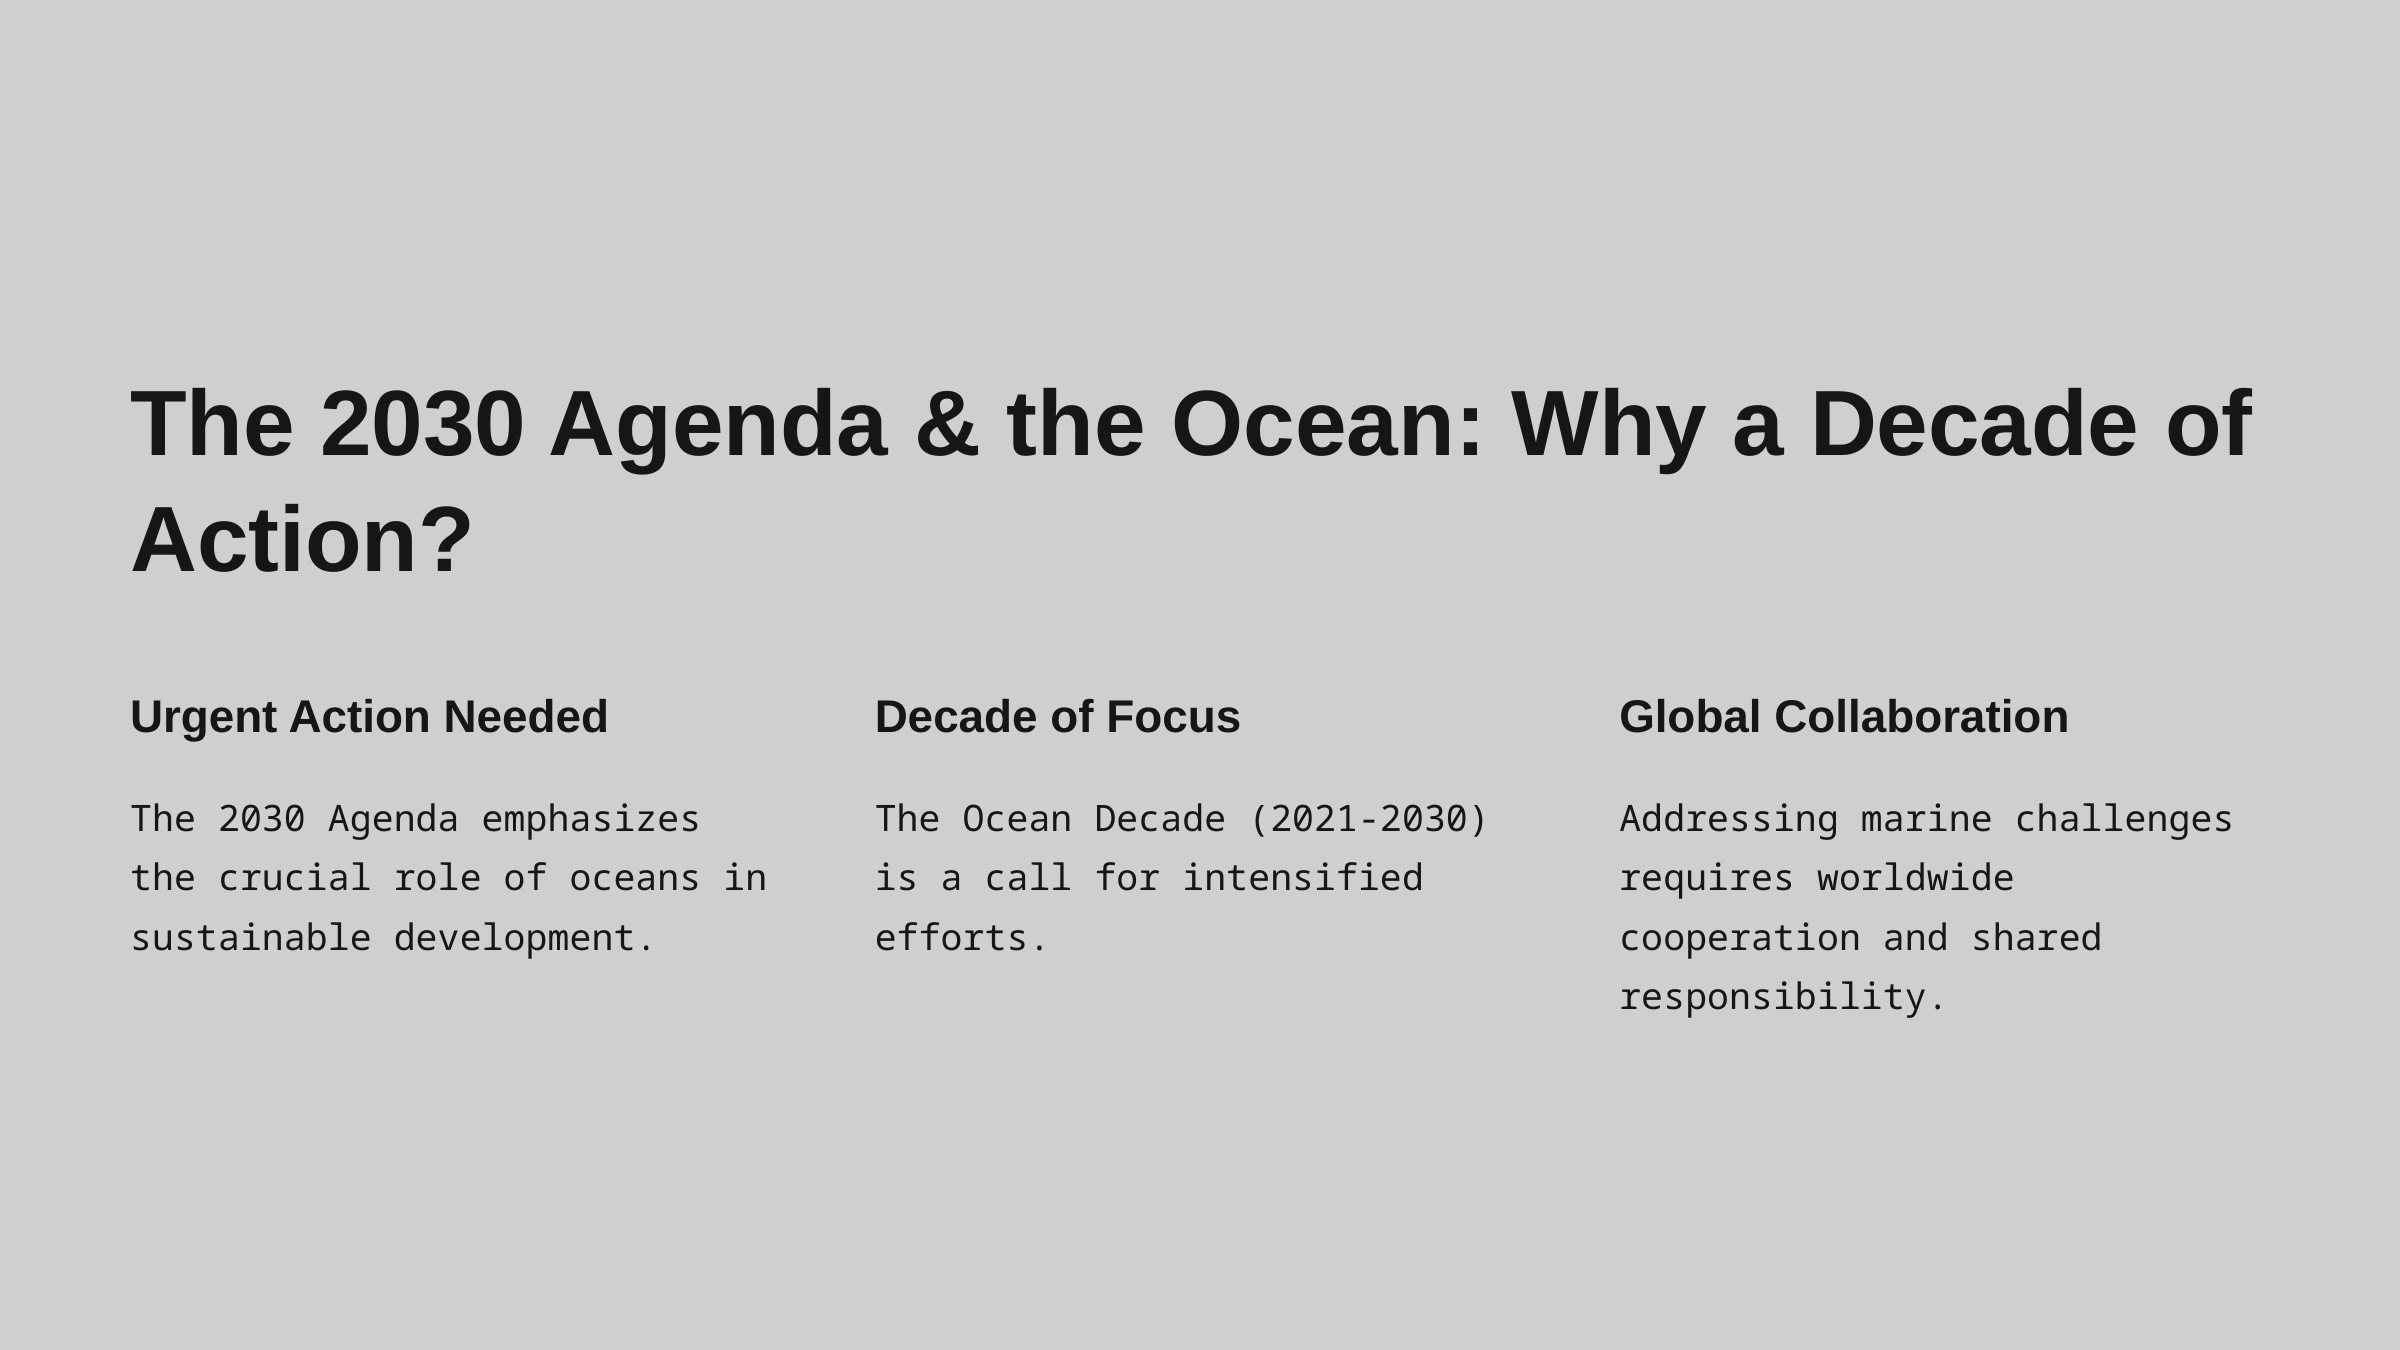

The 2030 Agenda & the Ocean: Why a Decade of Action?
Urgent Action Needed
Decade of Focus
Global Collaboration
The 2030 Agenda emphasizes the crucial role of oceans in sustainable development.
The Ocean Decade (2021-2030) is a call for intensified efforts.
Addressing marine challenges requires worldwide cooperation and shared responsibility.